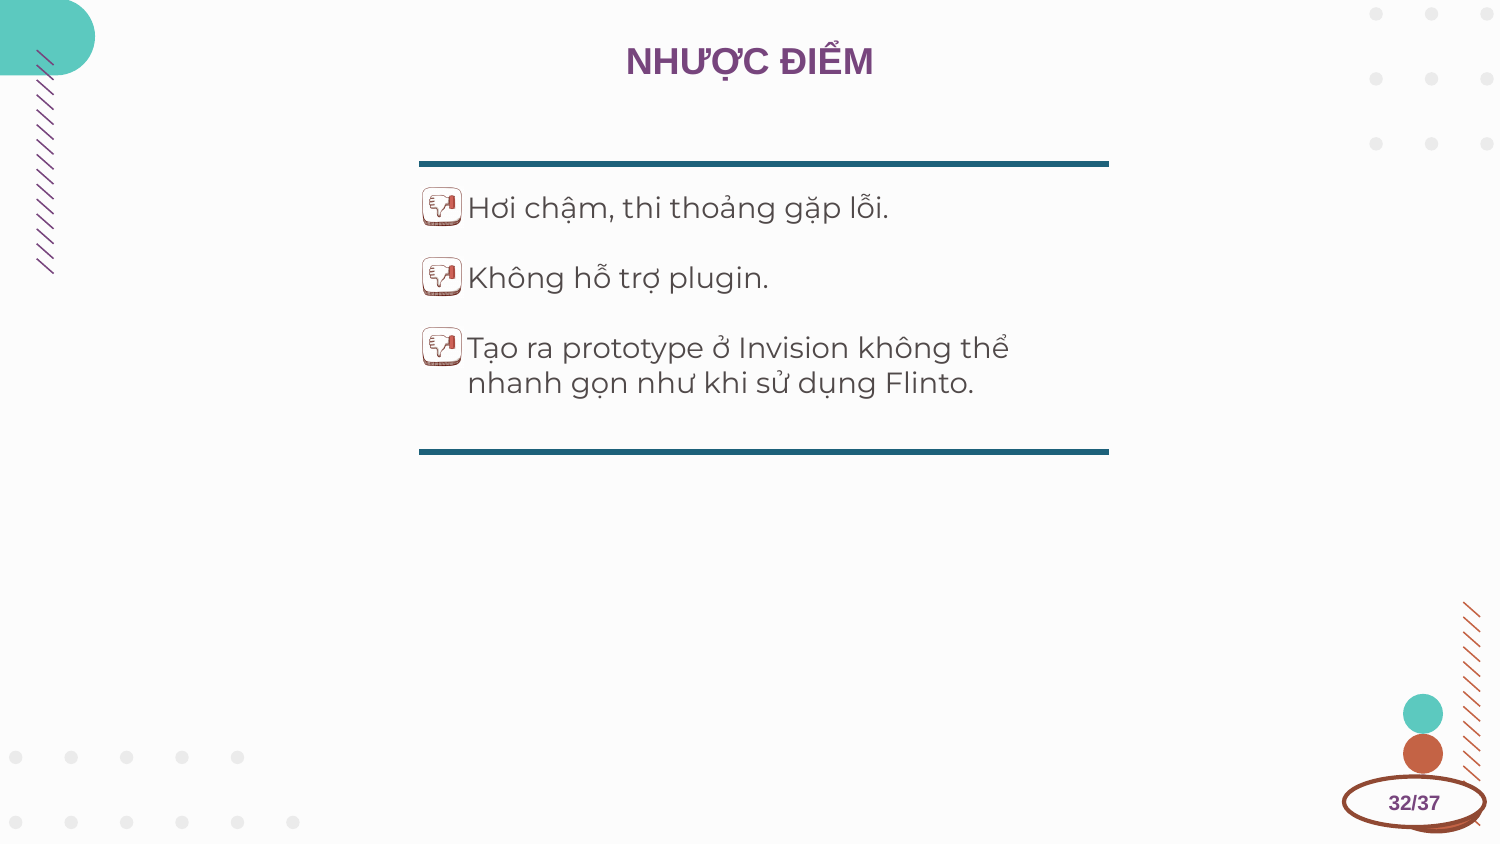

NHƯỢC ĐIỂM
Hơi chậm, thi thoảng gặp lỗi.

Không hỗ trợ plugin.

Tạo ra prototype ở Invision không thể nhanh gọn như khi sử dụng Flinto.
32/37
17